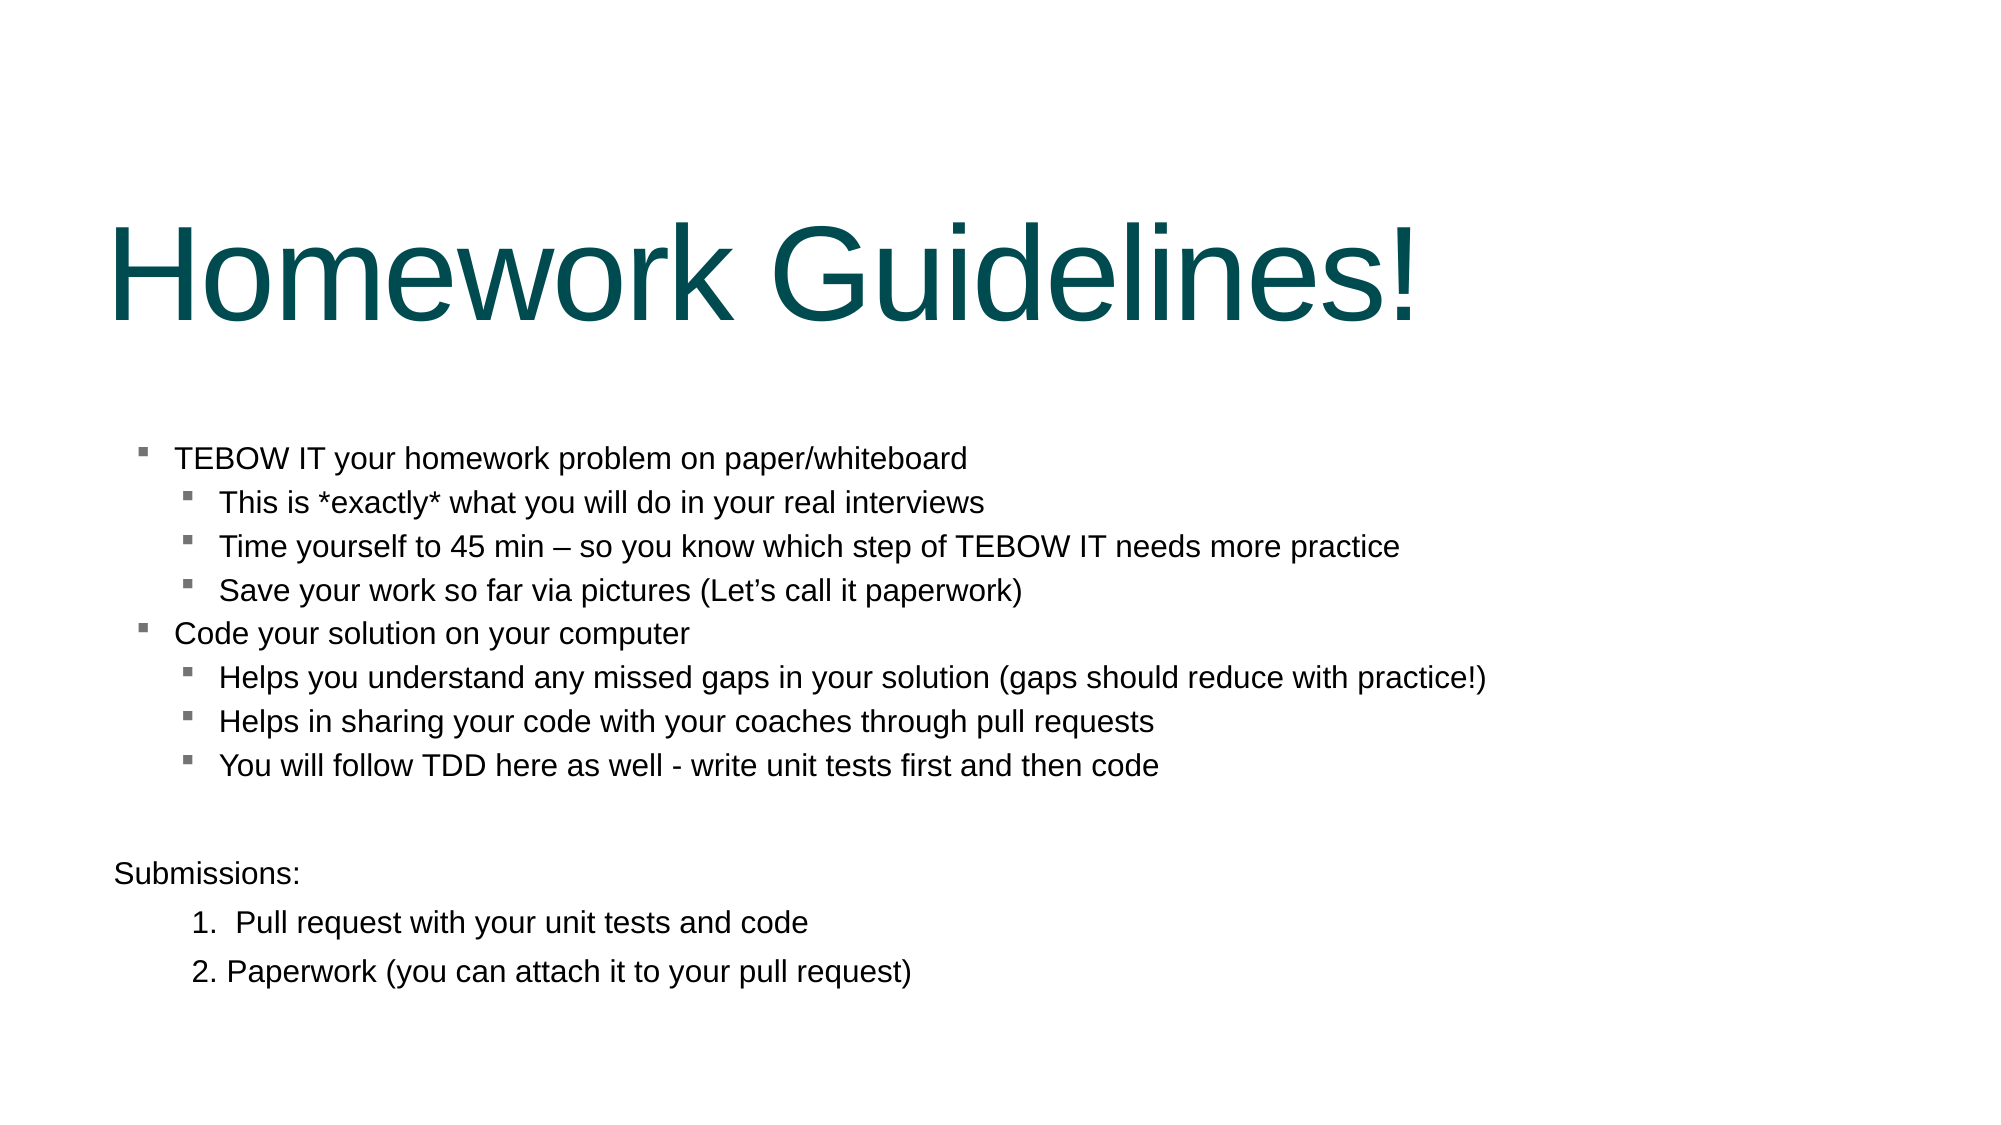

# Homework Guidelines!
TEBOW IT your homework problem on paper/whiteboard
This is *exactly* what you will do in your real interviews
Time yourself to 45 min – so you know which step of TEBOW IT needs more practice
Save your work so far via pictures (Let’s call it paperwork)
Code your solution on your computer
Helps you understand any missed gaps in your solution (gaps should reduce with practice!)
Helps in sharing your code with your coaches through pull requests
You will follow TDD here as well - write unit tests first and then code

Submissions:
	1.  Pull request with your unit tests and code
	2. Paperwork (you can attach it to your pull request)